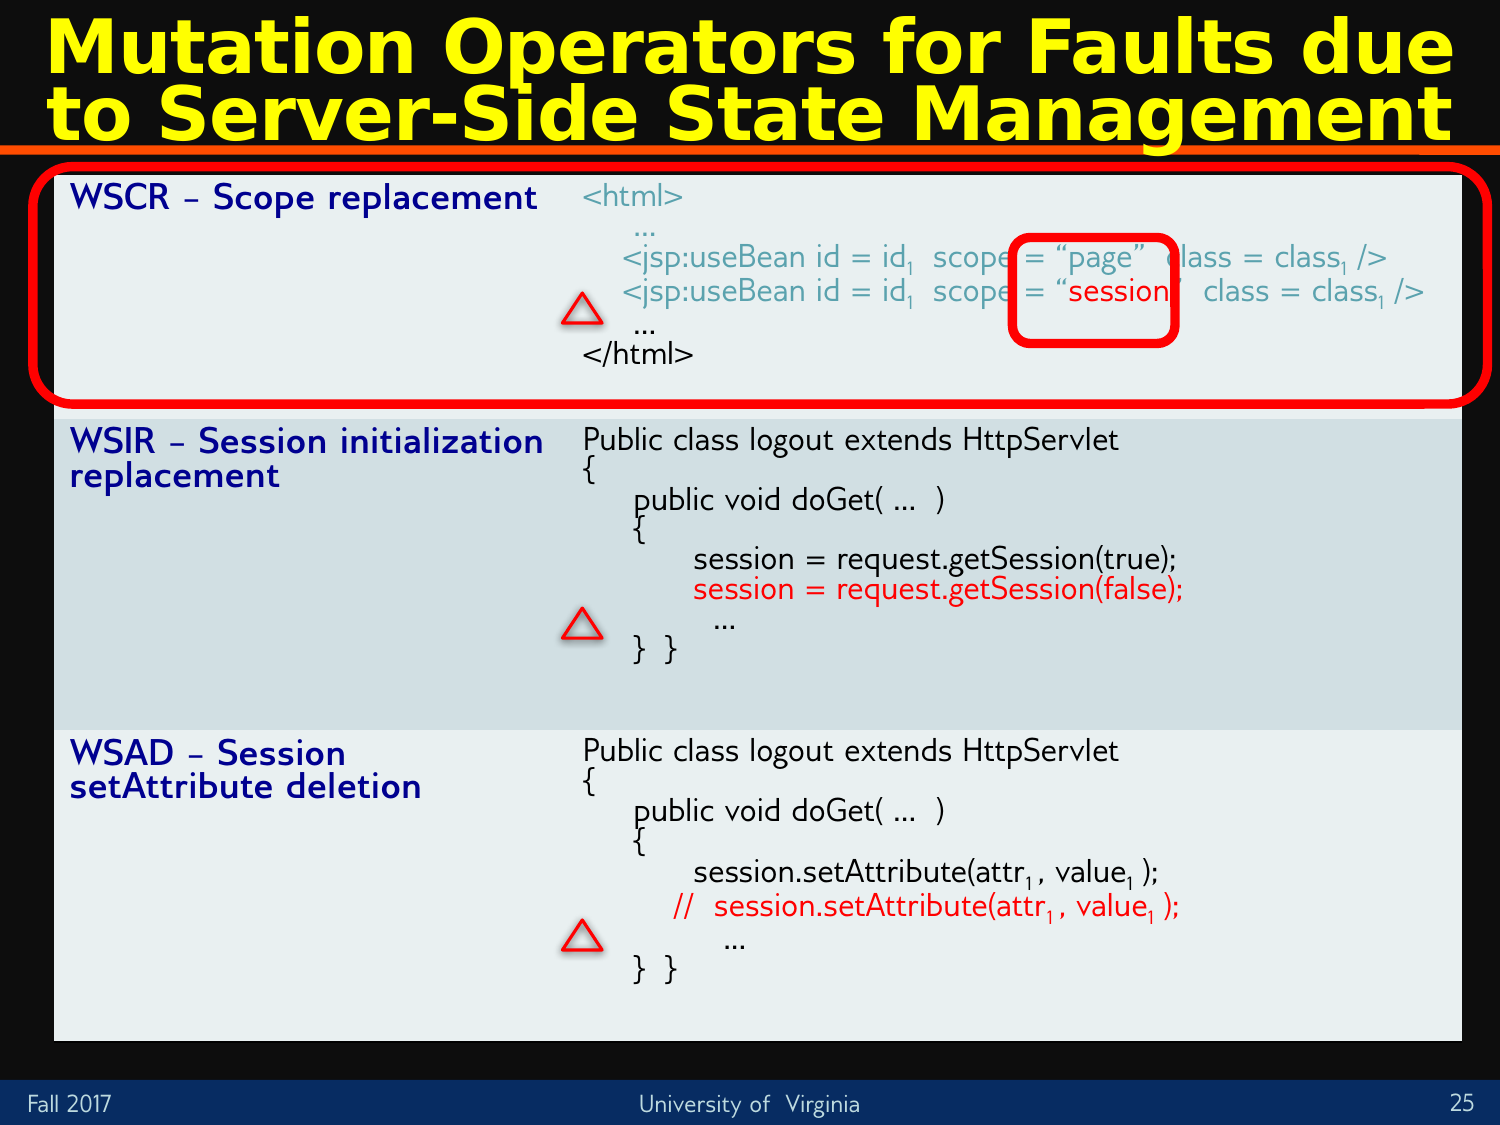

# Mutation Operators for Faults due to Server-Side State Management

| WSCR – Scope replacement | <html> … <jsp:useBean id = id1 scope = “page” class = class1 /> <jsp:useBean id = id1 scope = “session” class = class1 /> … </html> |
| --- | --- |
| WSIR – Session initialization replacement | Public class logout extends HttpServlet { public void doGet( ... ) { session = request.getSession(true); session = request.getSession(false); ... } } |
| WSAD – Session setAttribute deletion | Public class logout extends HttpServlet { public void doGet( ... ) { session.setAttribute(attr1 , value1 ); // session.setAttribute(attr1 , value1 ); ... } } |